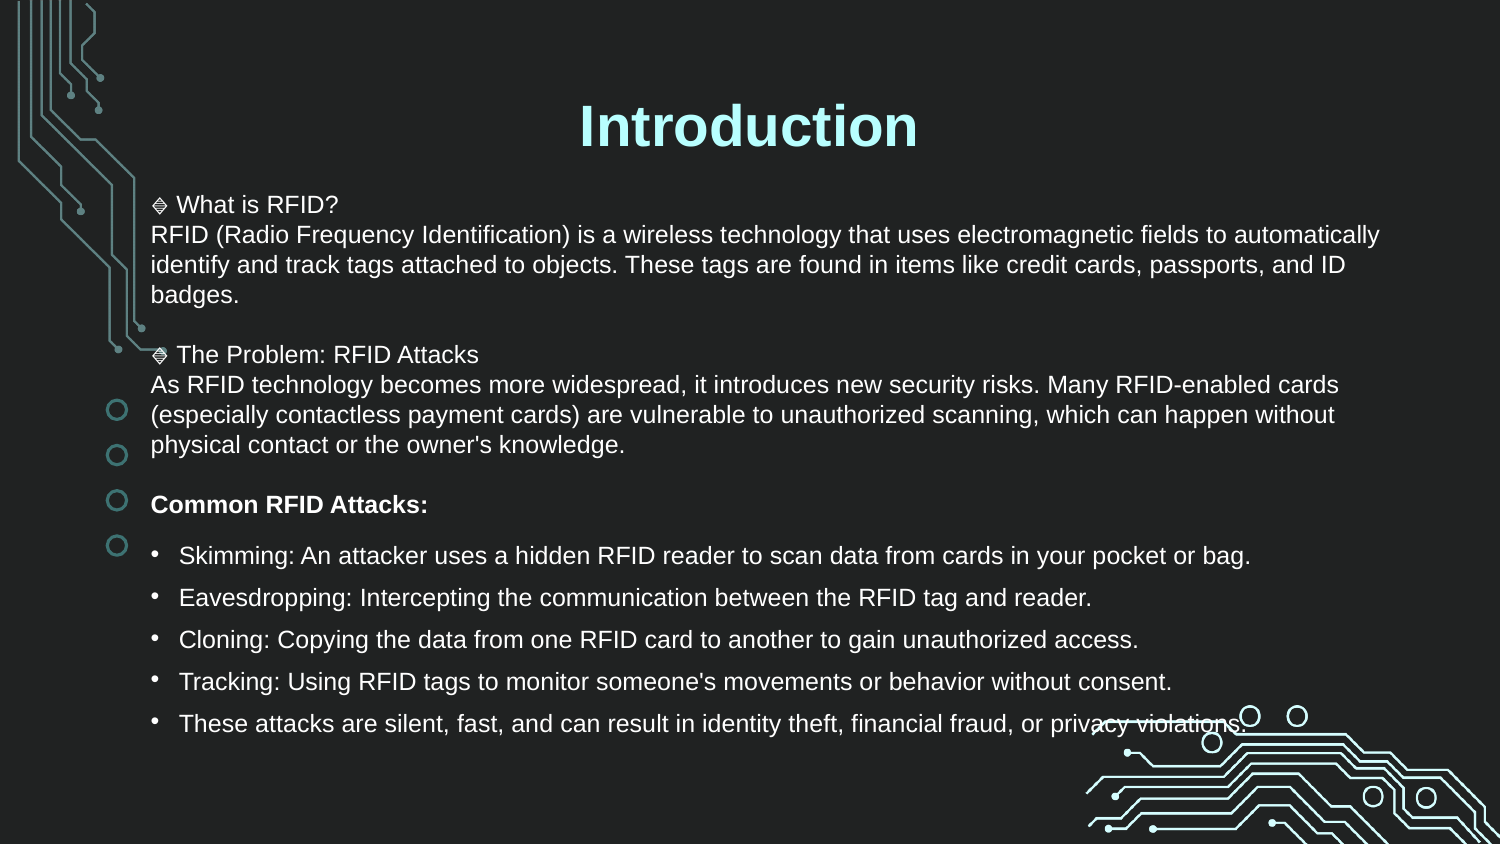

# Introduction
🔹 What is RFID?
RFID (Radio Frequency Identification) is a wireless technology that uses electromagnetic fields to automatically identify and track tags attached to objects. These tags are found in items like credit cards, passports, and ID badges.

🔹 The Problem: RFID Attacks
As RFID technology becomes more widespread, it introduces new security risks. Many RFID-enabled cards (especially contactless payment cards) are vulnerable to unauthorized scanning, which can happen without physical contact or the owner's knowledge.

Common RFID Attacks:

Skimming: An attacker uses a hidden RFID reader to scan data from cards in your pocket or bag.

Eavesdropping: Intercepting the communication between the RFID tag and reader.

Cloning: Copying the data from one RFID card to another to gain unauthorized access.

Tracking: Using RFID tags to monitor someone's movements or behavior without consent.

These attacks are silent, fast, and can result in identity theft, financial fraud, or privacy violations.